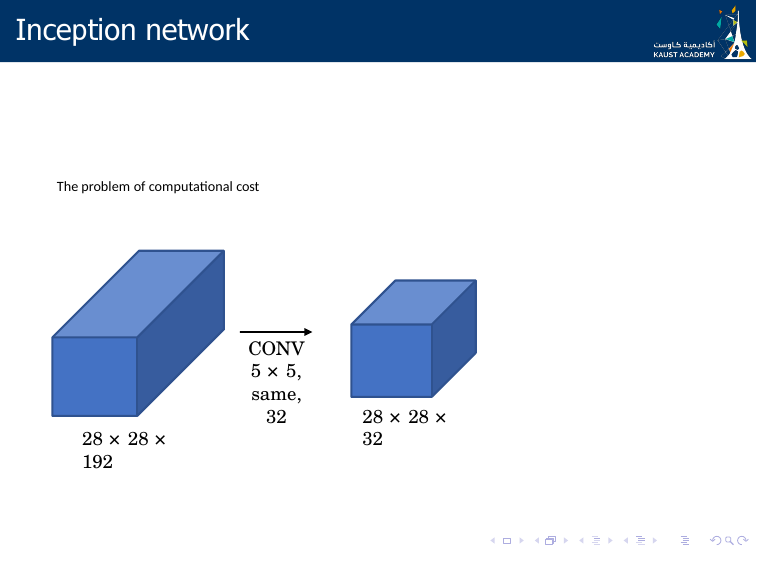

# Inception network
The problem of computational cost

CONV 5 × 5,
same, 32
28 × 28 × 32
28 × 28 × 192